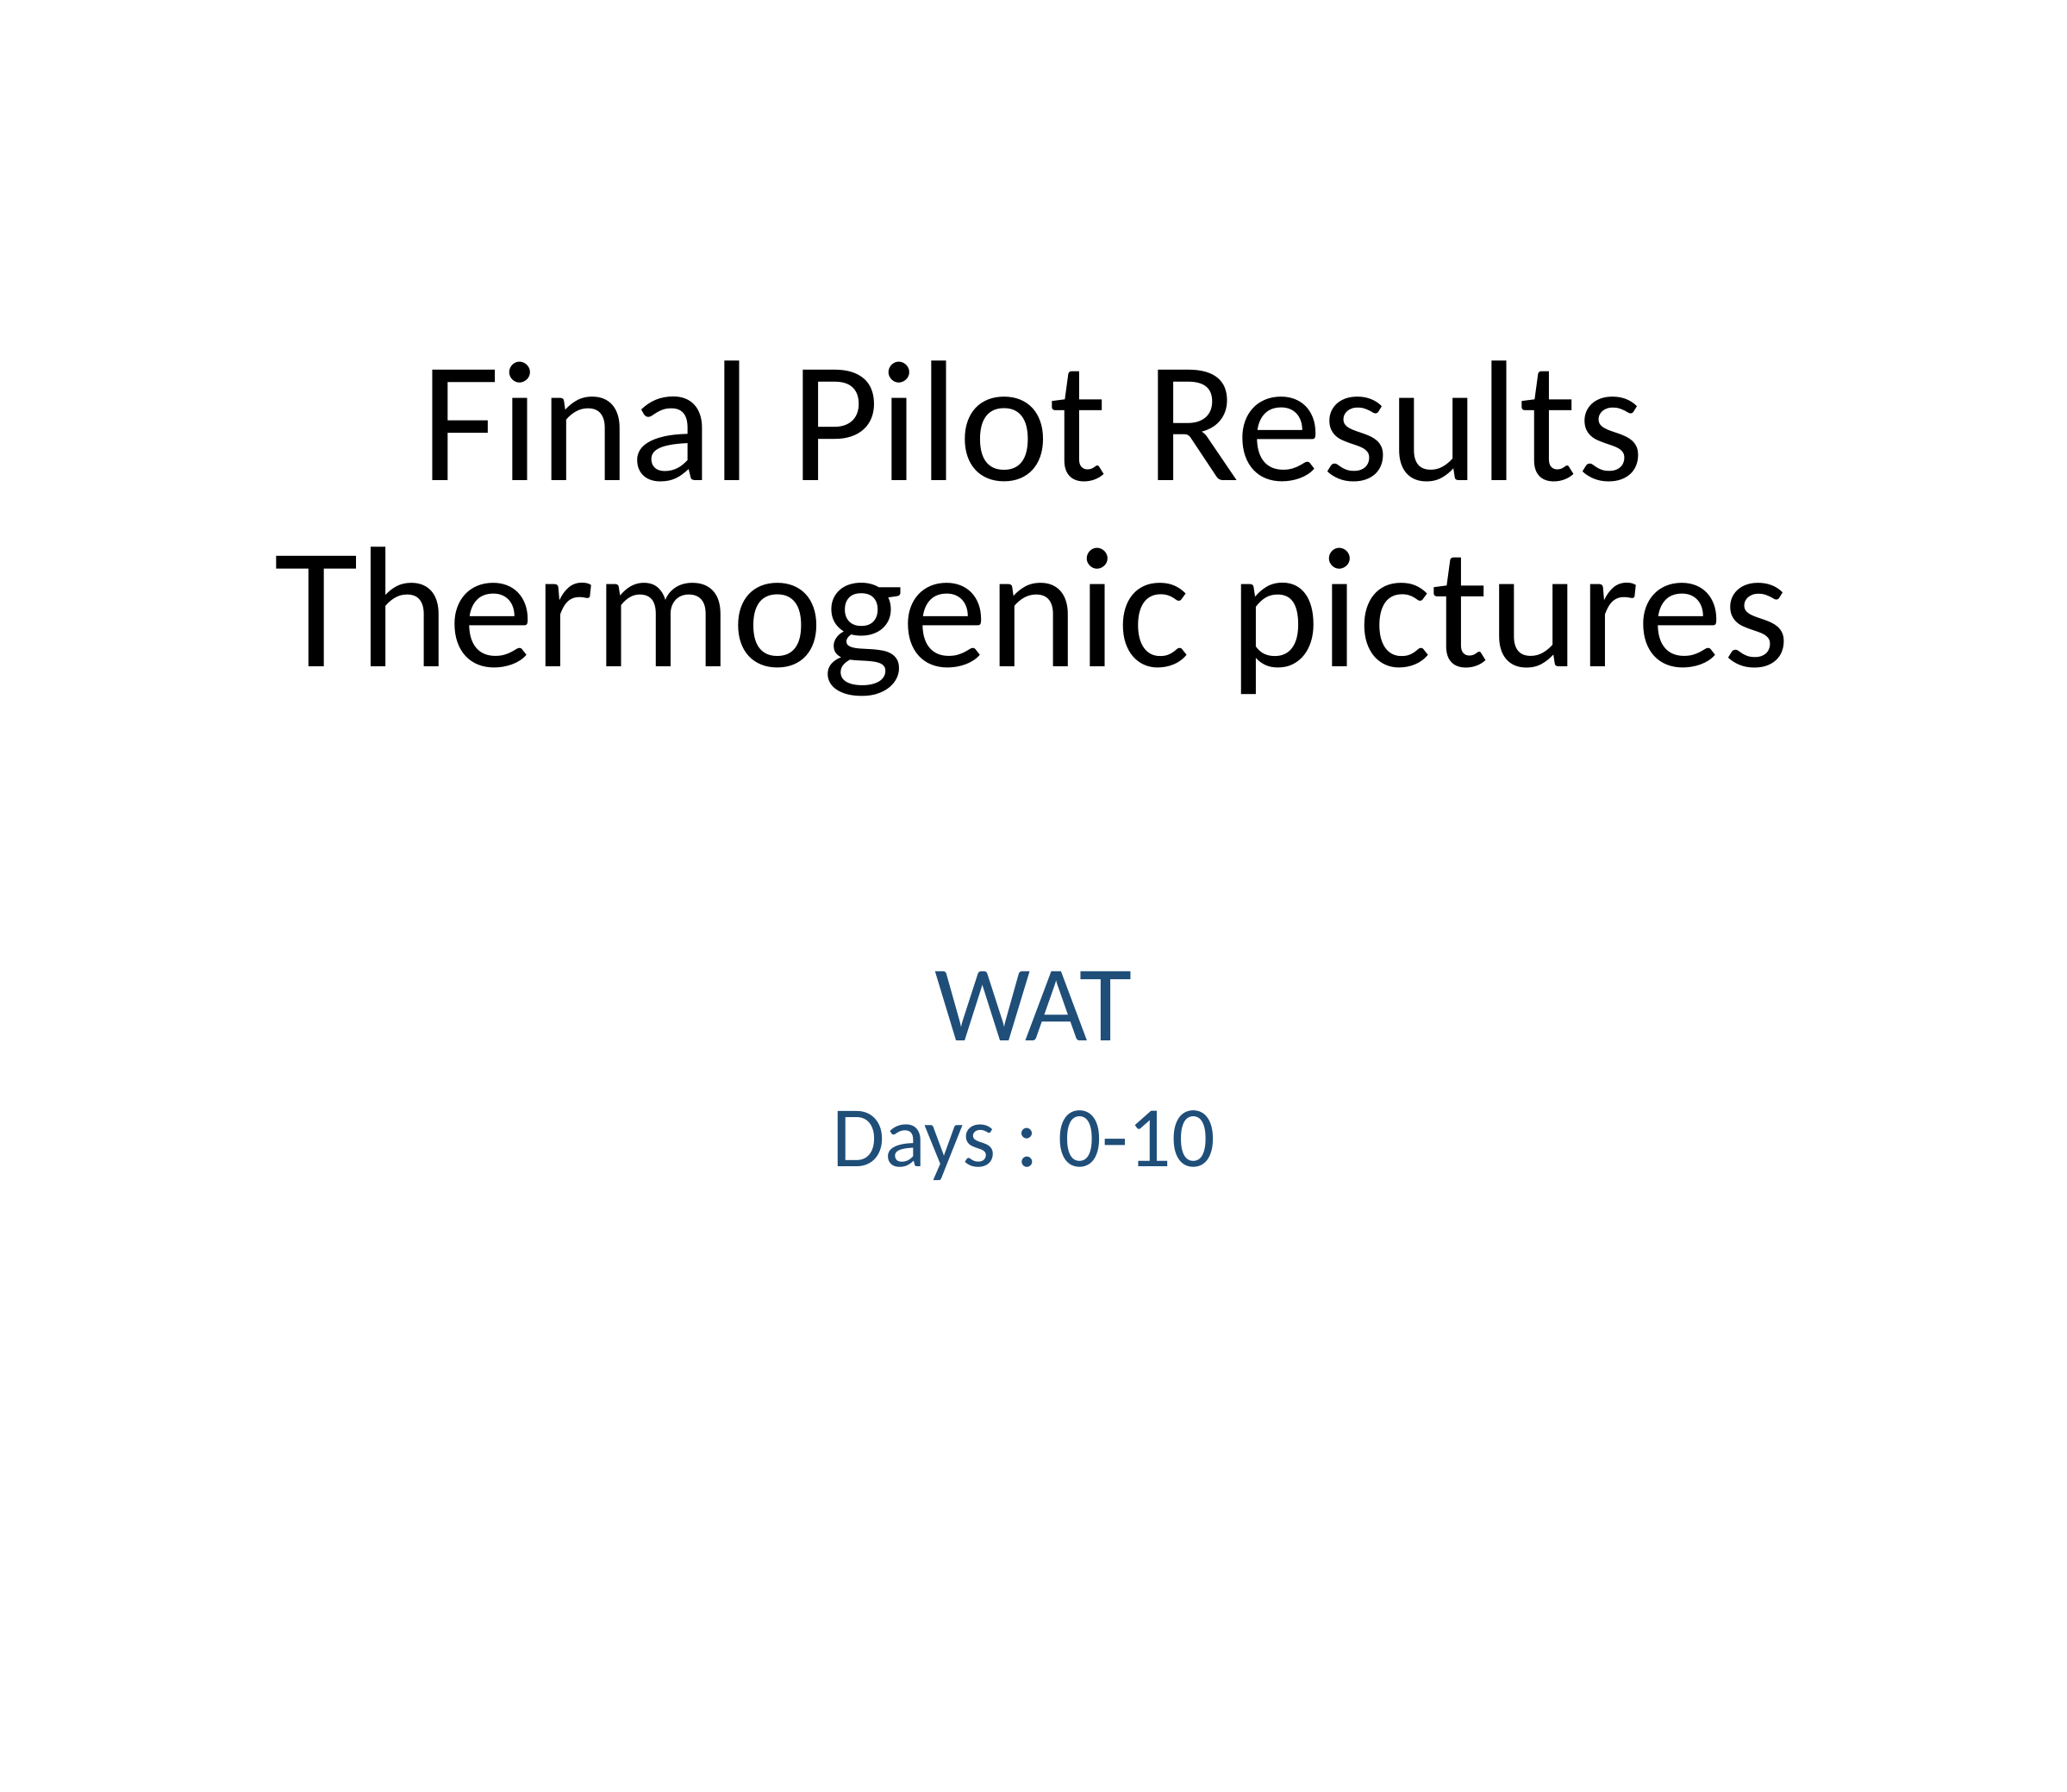

# Final Pilot Results Thermogenic pictures
WAT
Days : 0-10